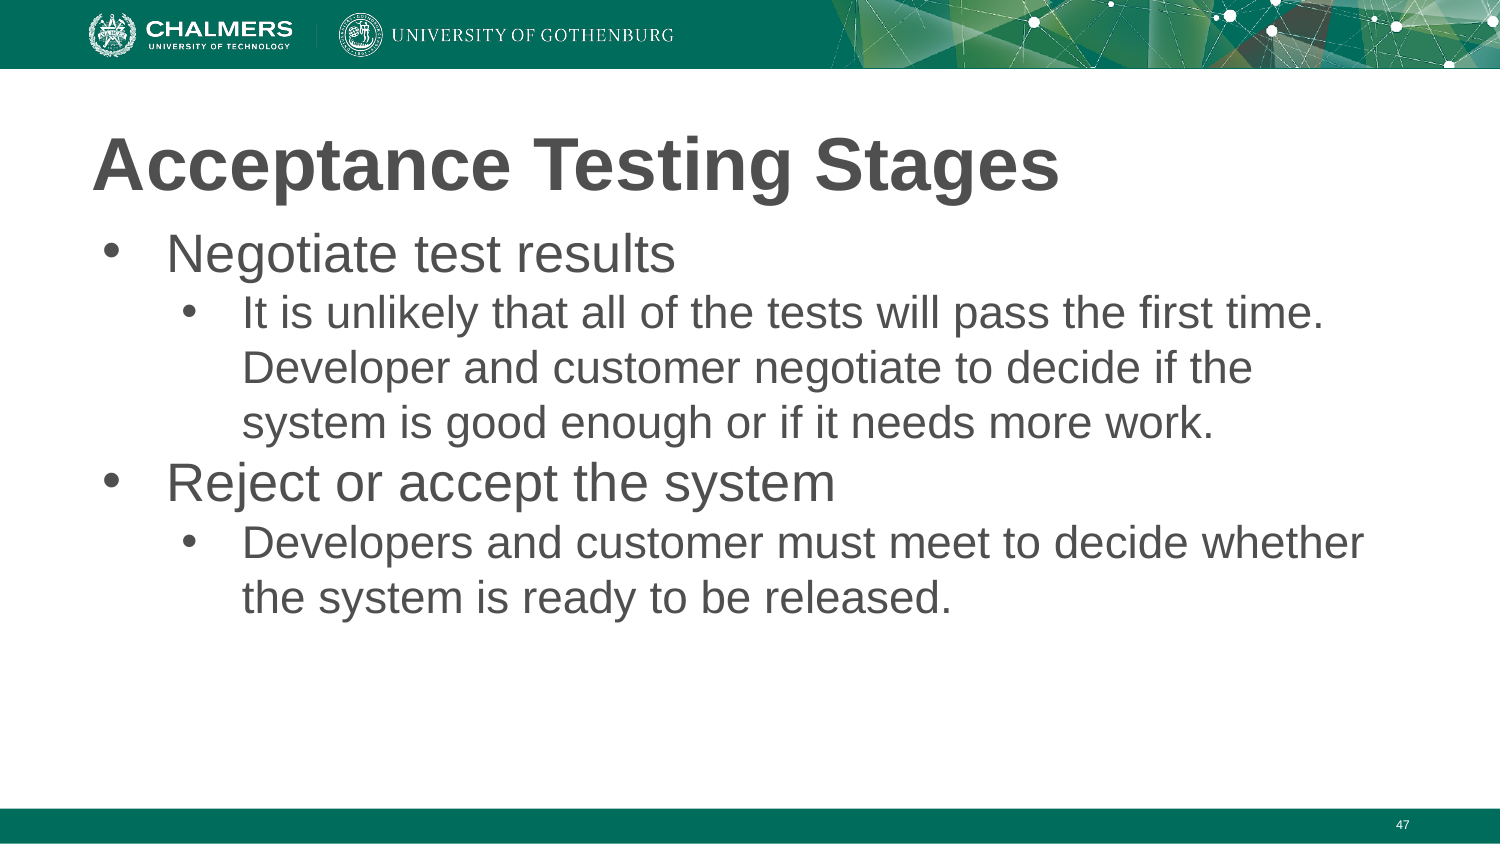

# Acceptance Testing Stages
Negotiate test results
It is unlikely that all of the tests will pass the first time. Developer and customer negotiate to decide if the system is good enough or if it needs more work.
Reject or accept the system
Developers and customer must meet to decide whether the system is ready to be released.

47